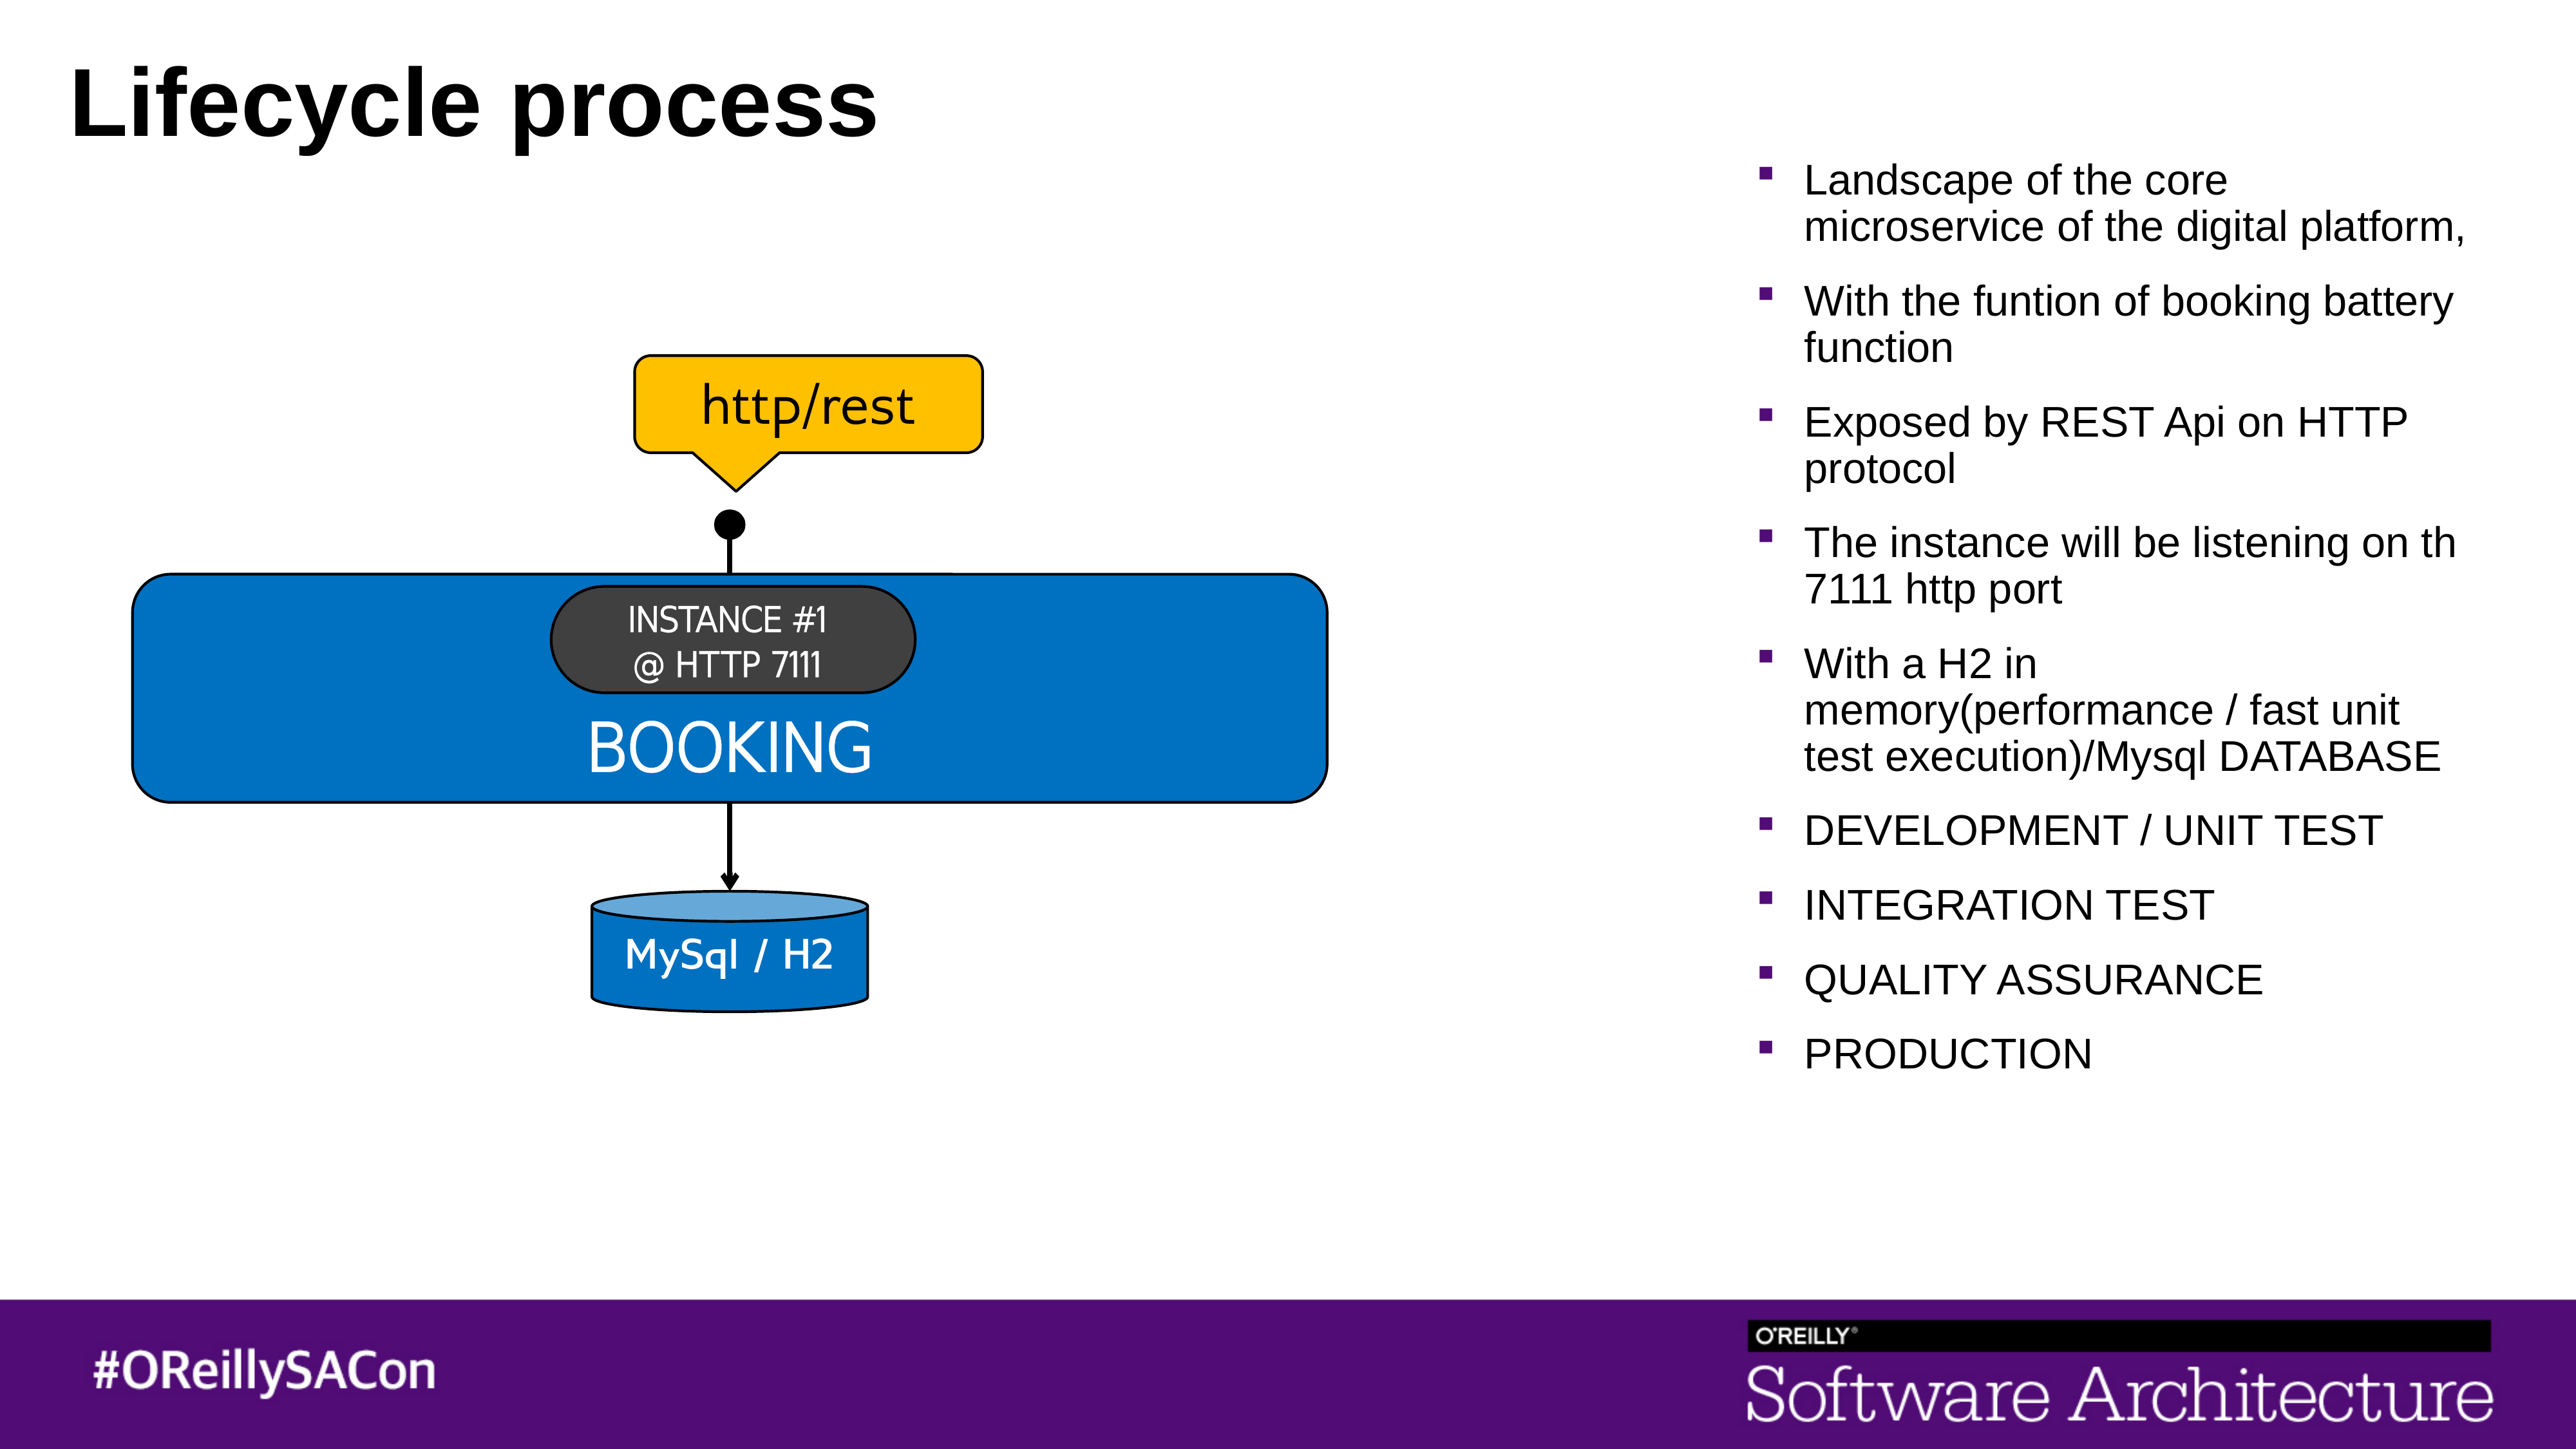

# Lifecycle process
Landscape of the core microservice of the digital platform,
With the funtion of booking battery function
Exposed by REST Api on HTTP protocol
The instance will be listening on th 7111 http port
With a H2 in memory(performance / fast unit test execution)/Mysql DATABASE
DEVELOPMENT / UNIT TEST
INTEGRATION TEST
QUALITY ASSURANCE
PRODUCTION

http/rest

BOOKING
MySql / H2
INSTANCE #1
@ HTTP 7111